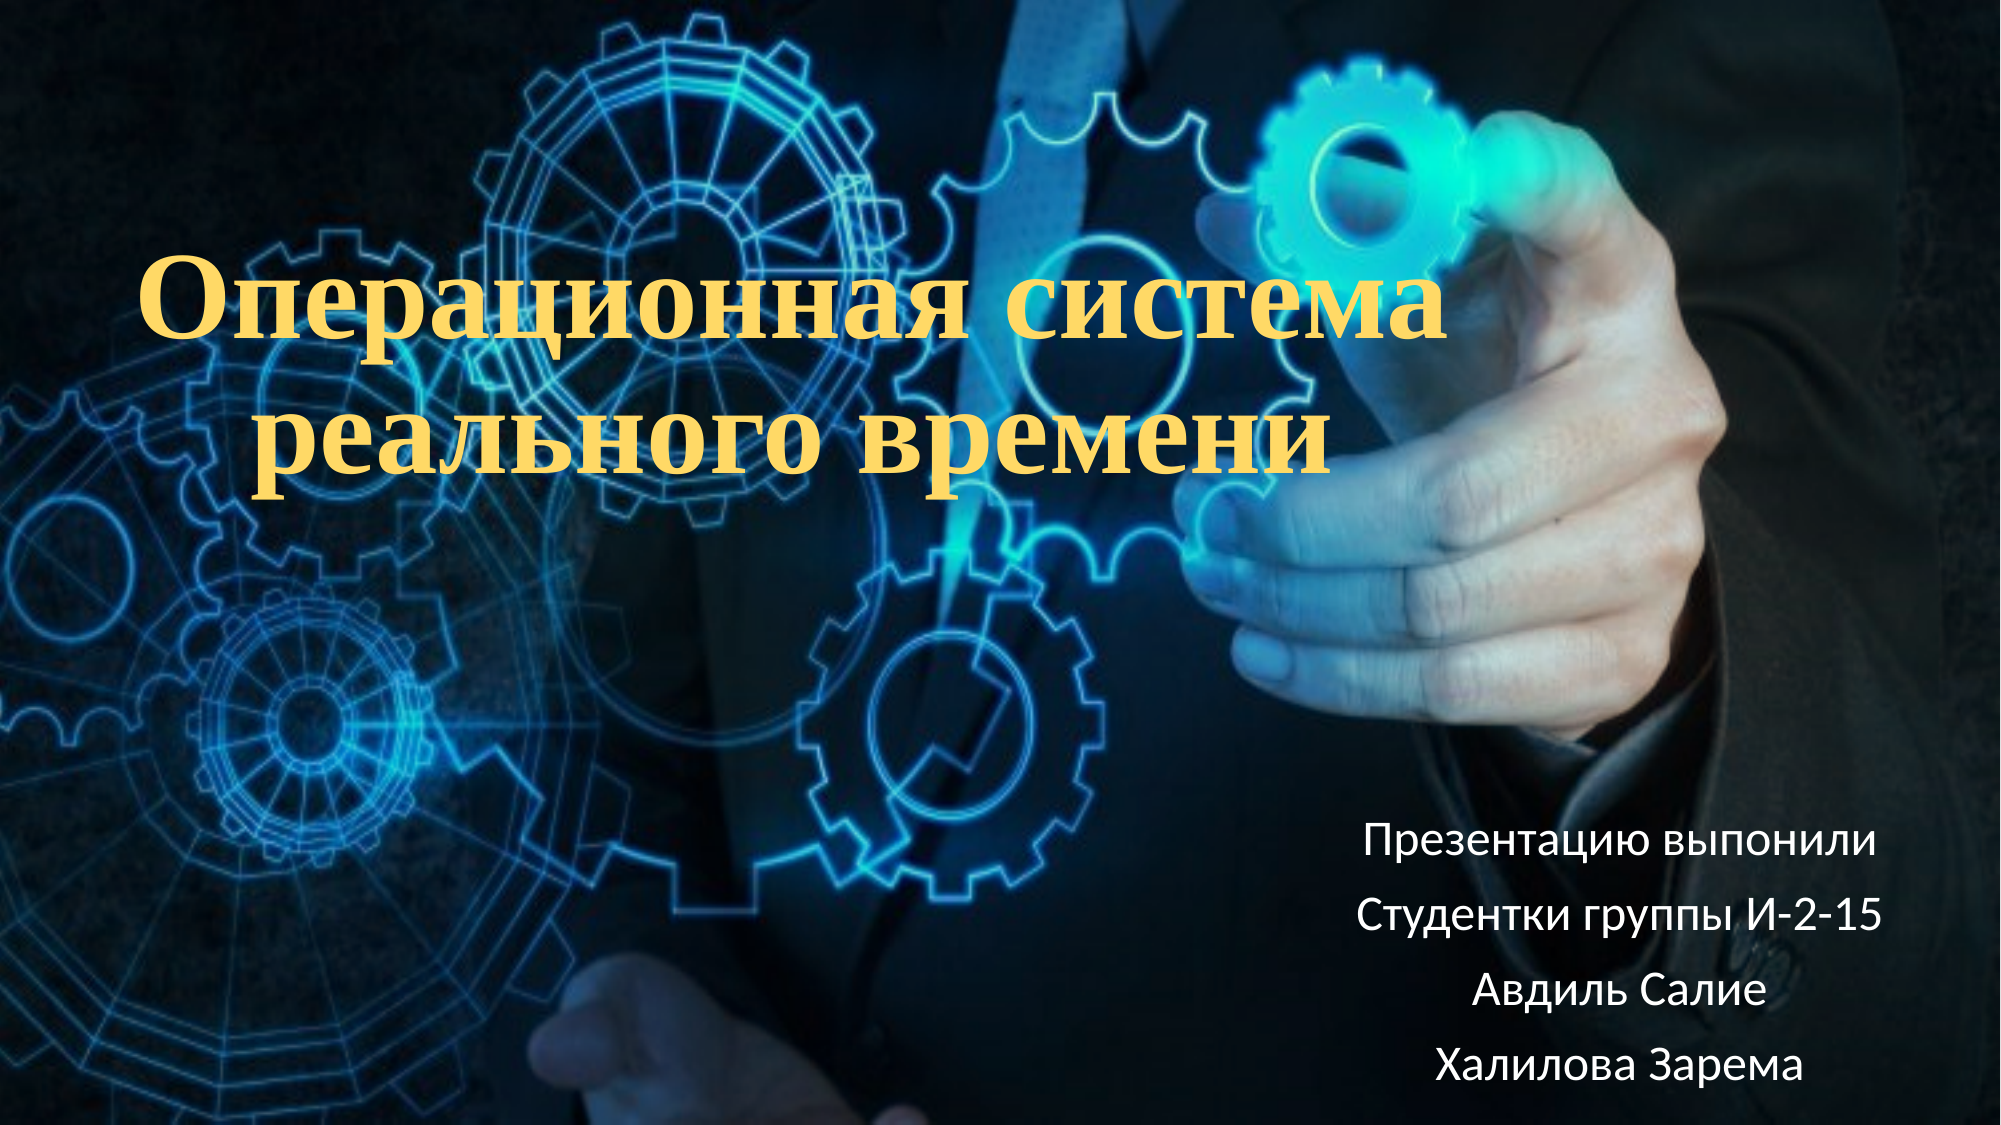

# Операционная система реального времени
Презентацию выпонили
Студентки группы И-2-15
Авдиль Салие
Халилова Зарема